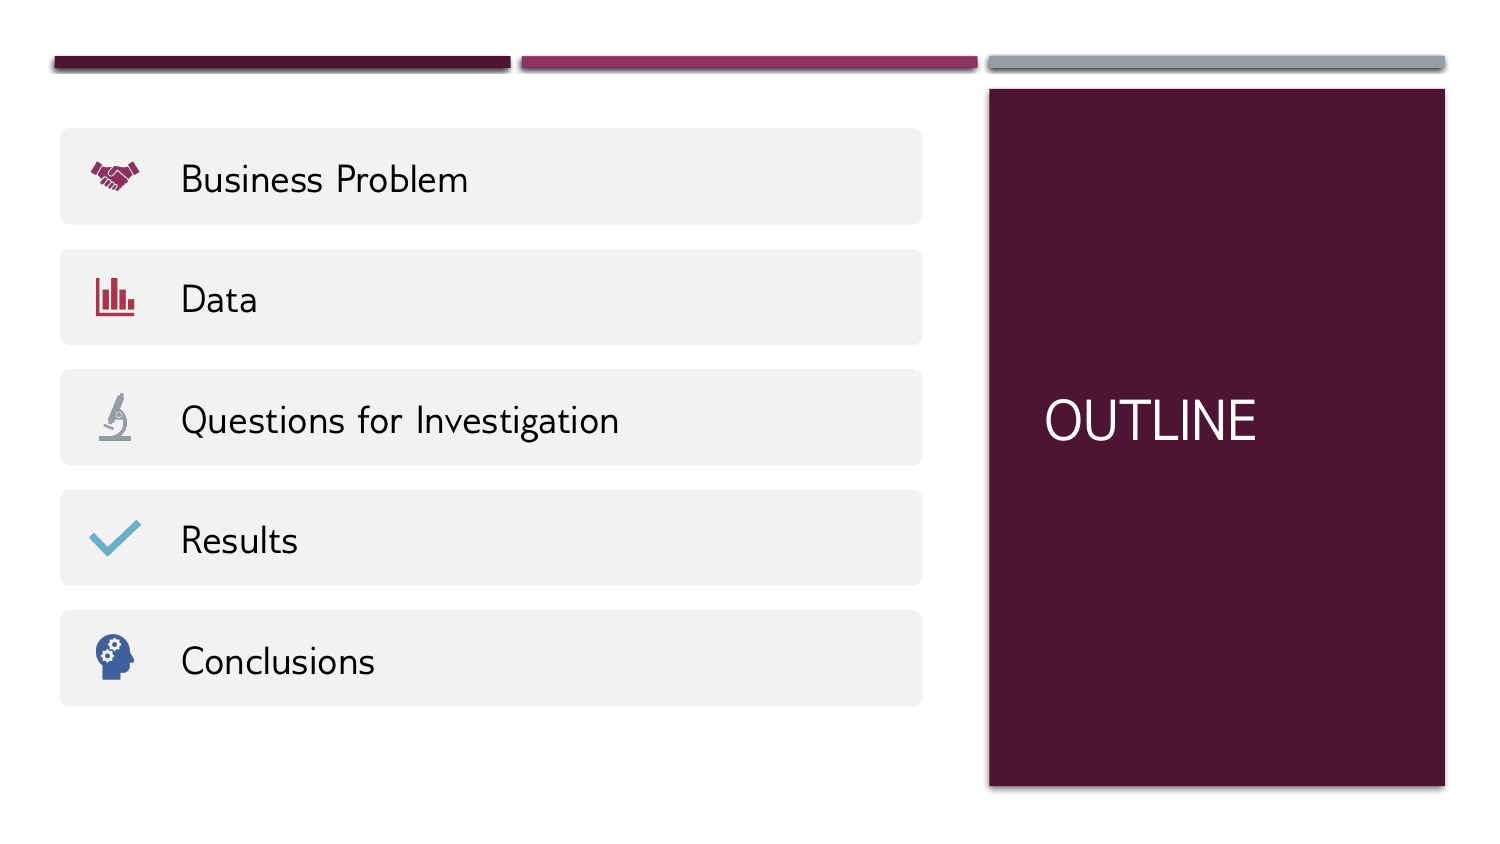

Business Problem
Data
Questions for Investigation
Results
Conclusions
# Outline